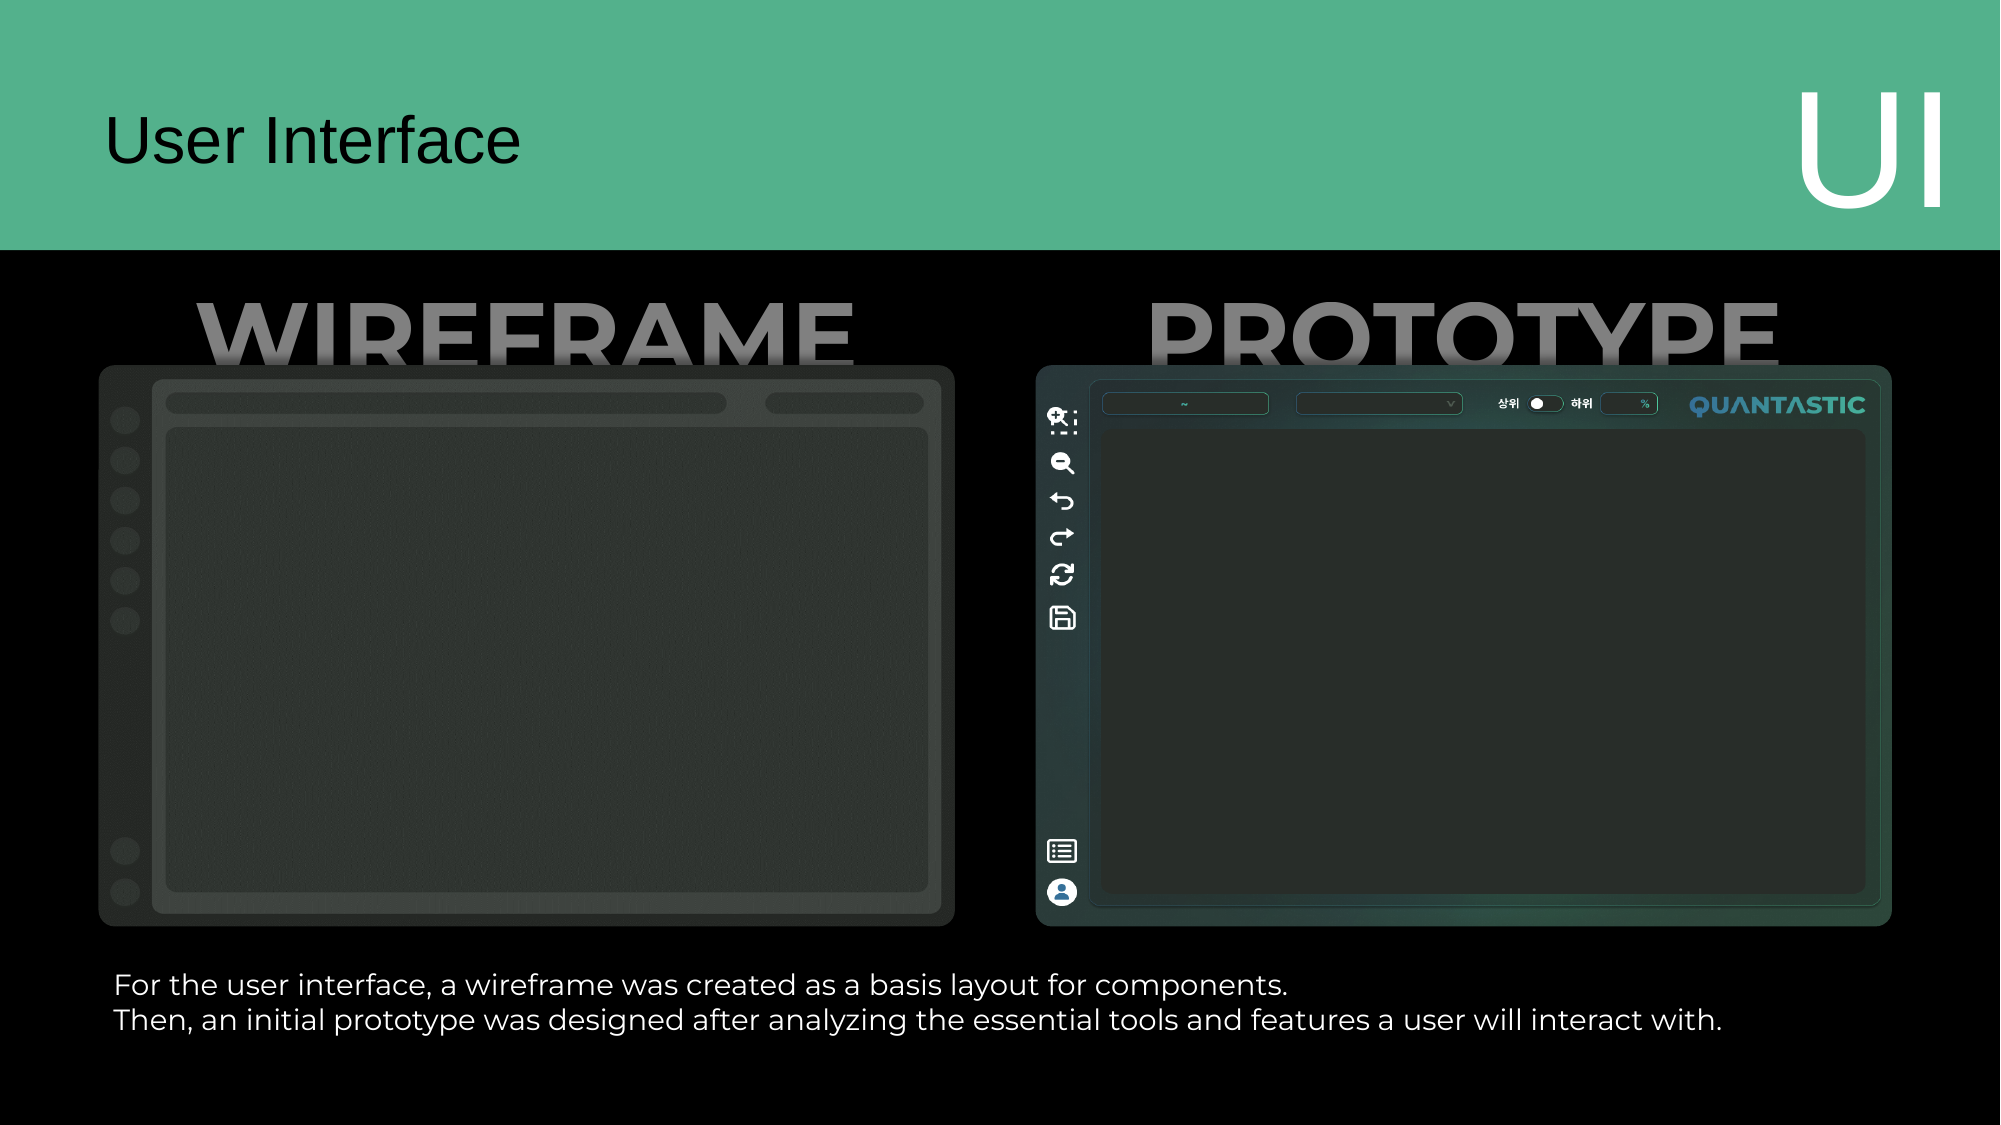

UI
User Interface
WIREFRAME
PROTOTYPE

For the user interface, a wireframe was created as a basis layout for components.
Then, an initial prototype was designed after analyzing the essential tools and features a user will interact with.